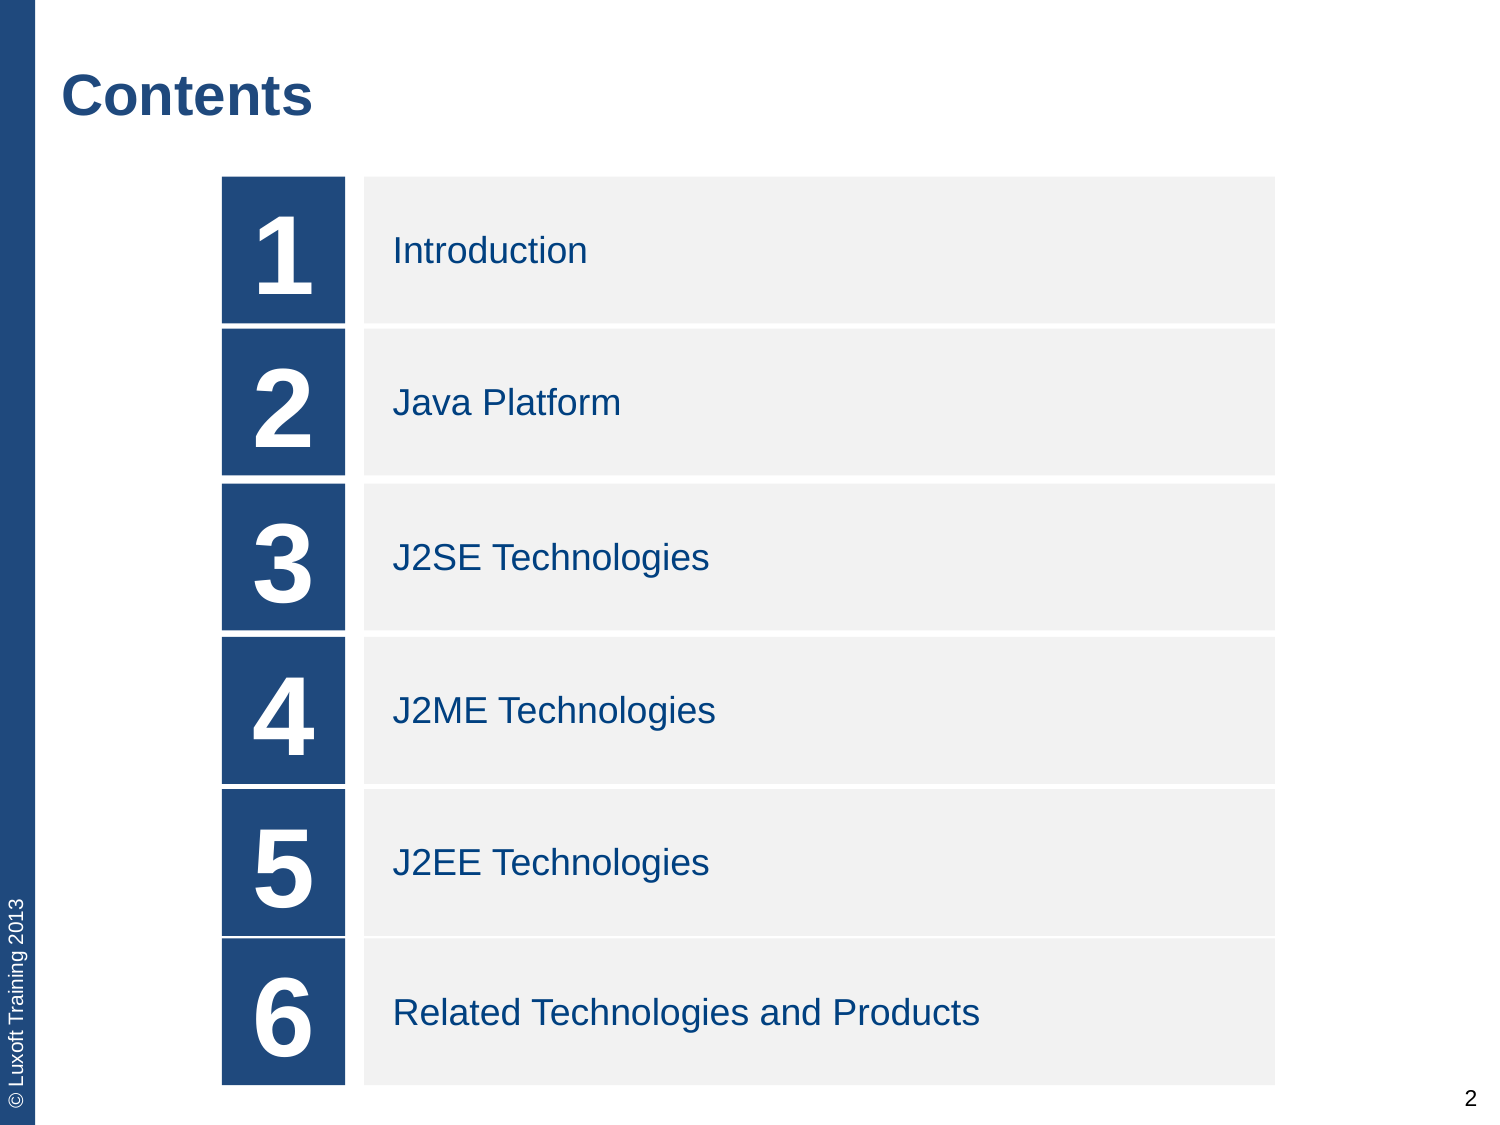

# Contents
1

Introduction
2

Java Platform
3

J2SE Technologies
4

J2ME Technologies
5

J2EE Technologies
6

Related Technologies and Products